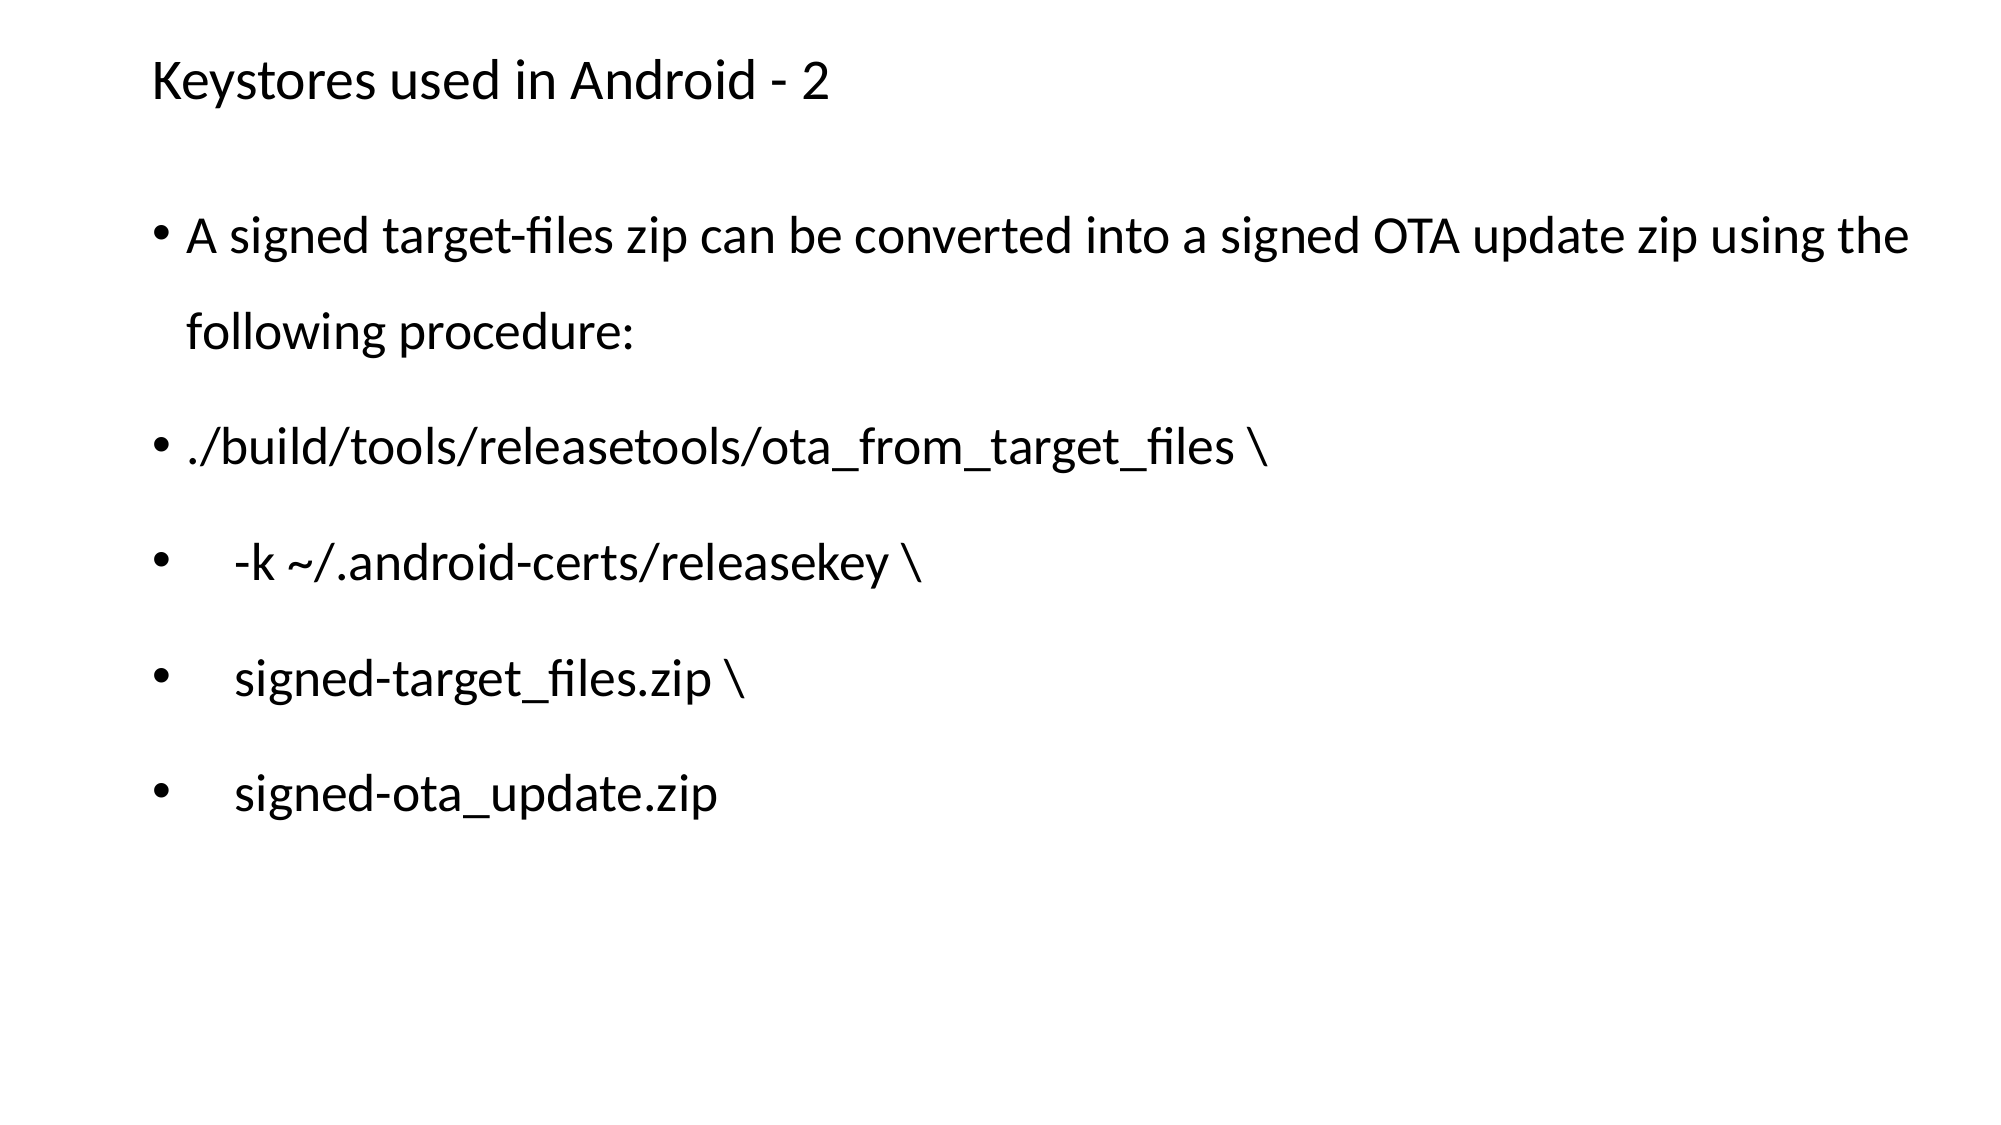

# Keystores used in Android - 2
A signed target-files zip can be converted into a signed OTA update zip using the following procedure:
./build/tools/releasetools/ota_from_target_files \
    -k ~/.android-certs/releasekey \
    signed-target_files.zip \
    signed-ota_update.zip